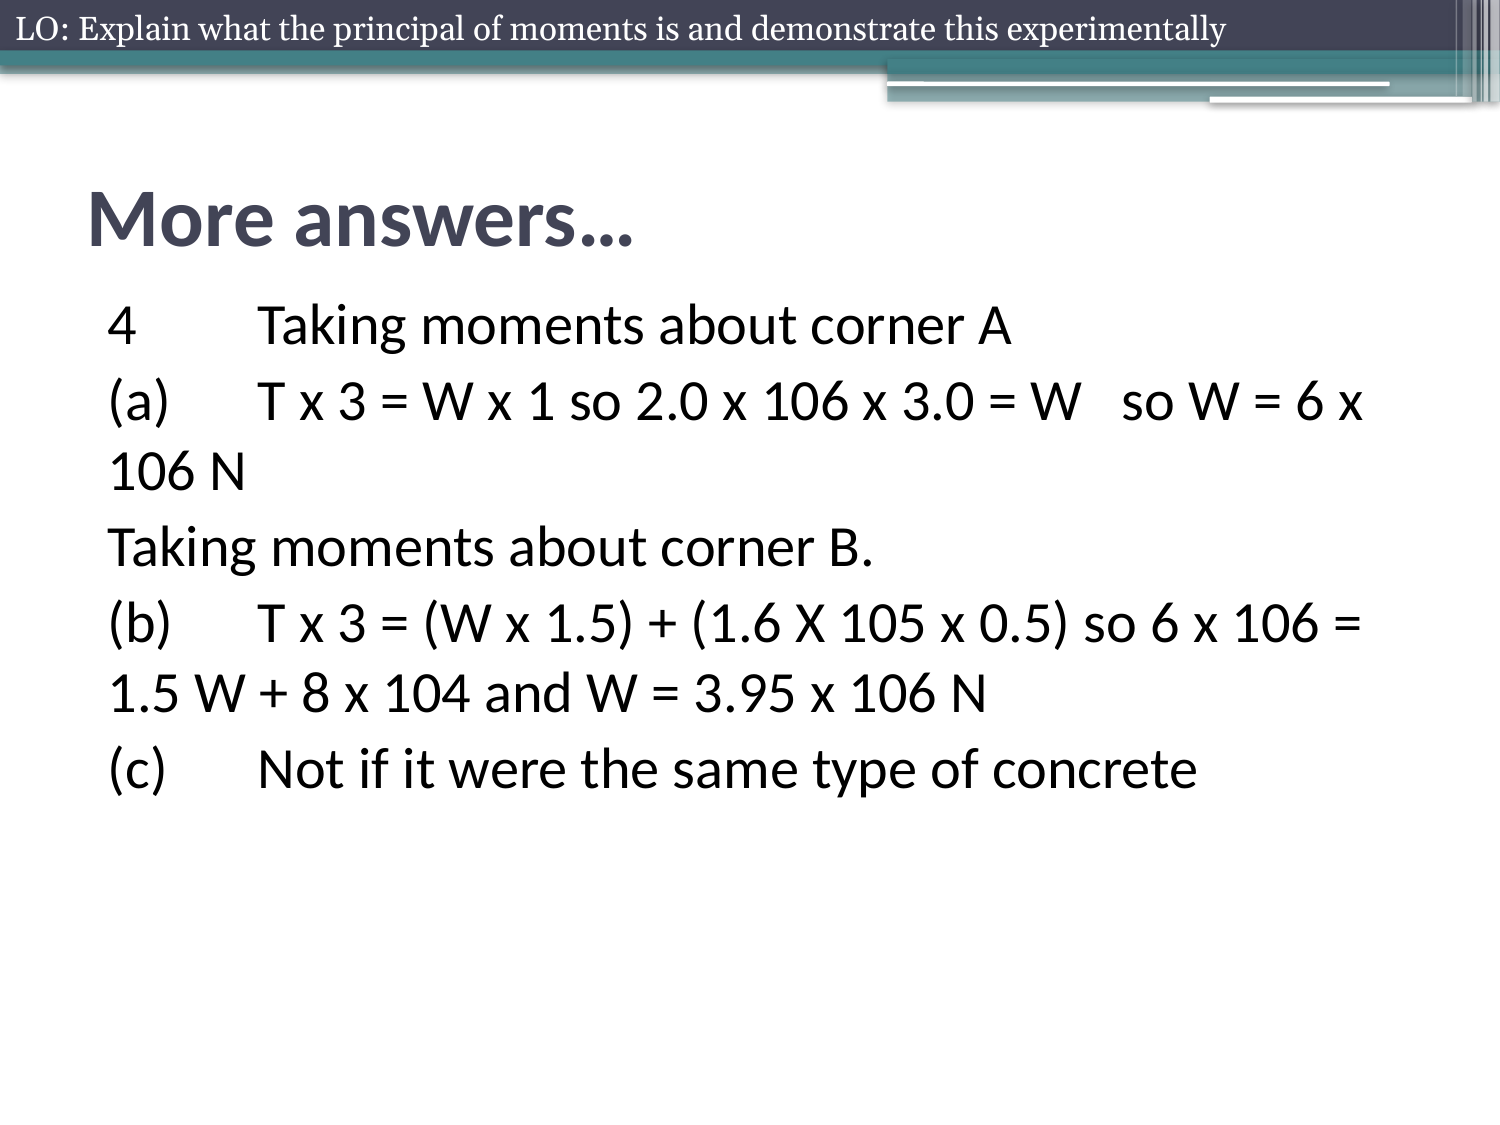

LO: Explain what the principal of moments is and demonstrate this experimentally

# More answers…
4 	Taking moments about corner A
(a)	T x 3 = W x 1 so 2.0 x 106 x 3.0 = W   so W = 6 x 106 N
Taking moments about corner B.
(b) 	T x 3 = (W x 1.5) + (1.6 X 105 x 0.5) so 6 x 106 = 1.5 W + 8 x 104 and W = 3.95 x 106 N
(c) 	Not if it were the same type of concrete